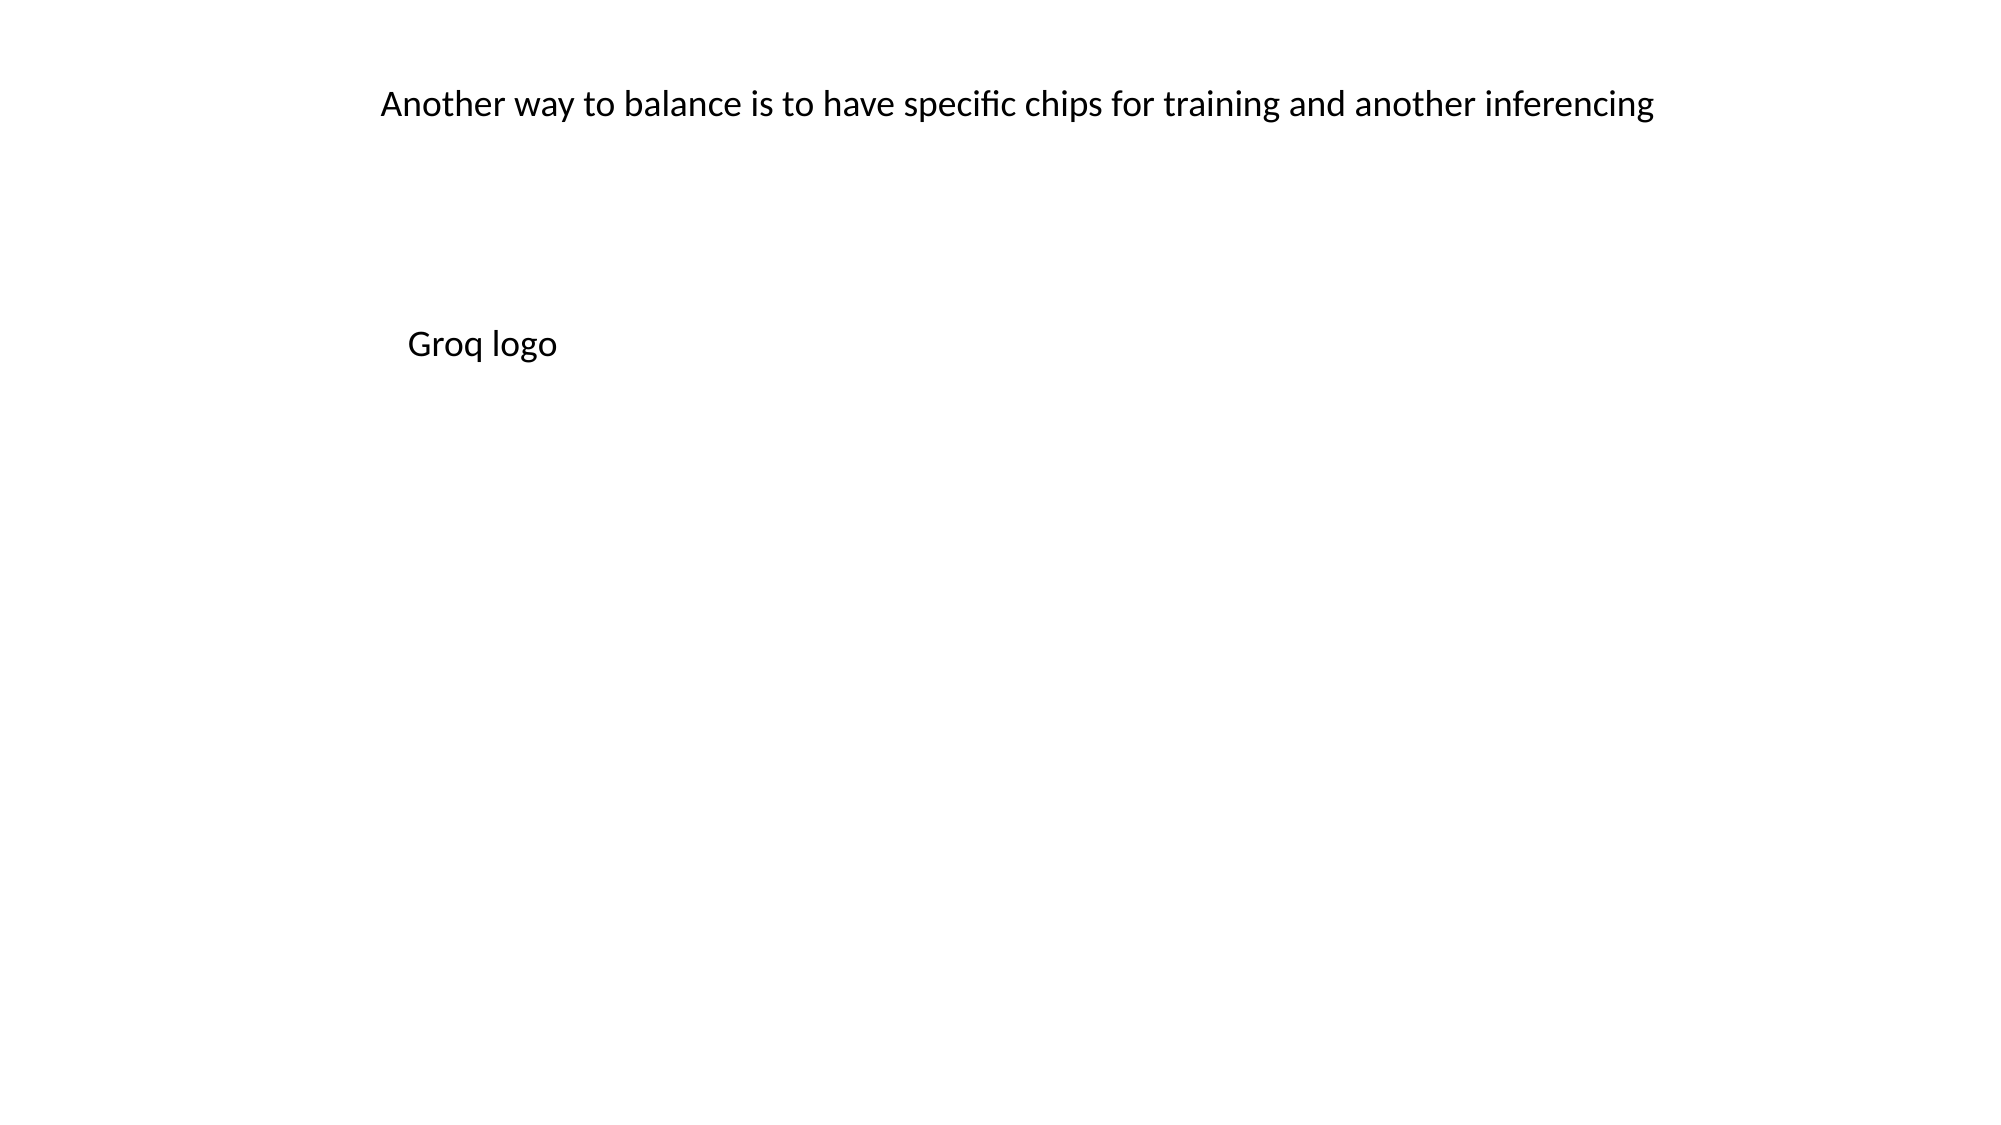

Another way to balance is to have specific chips for training and another inferencing
Groq logo